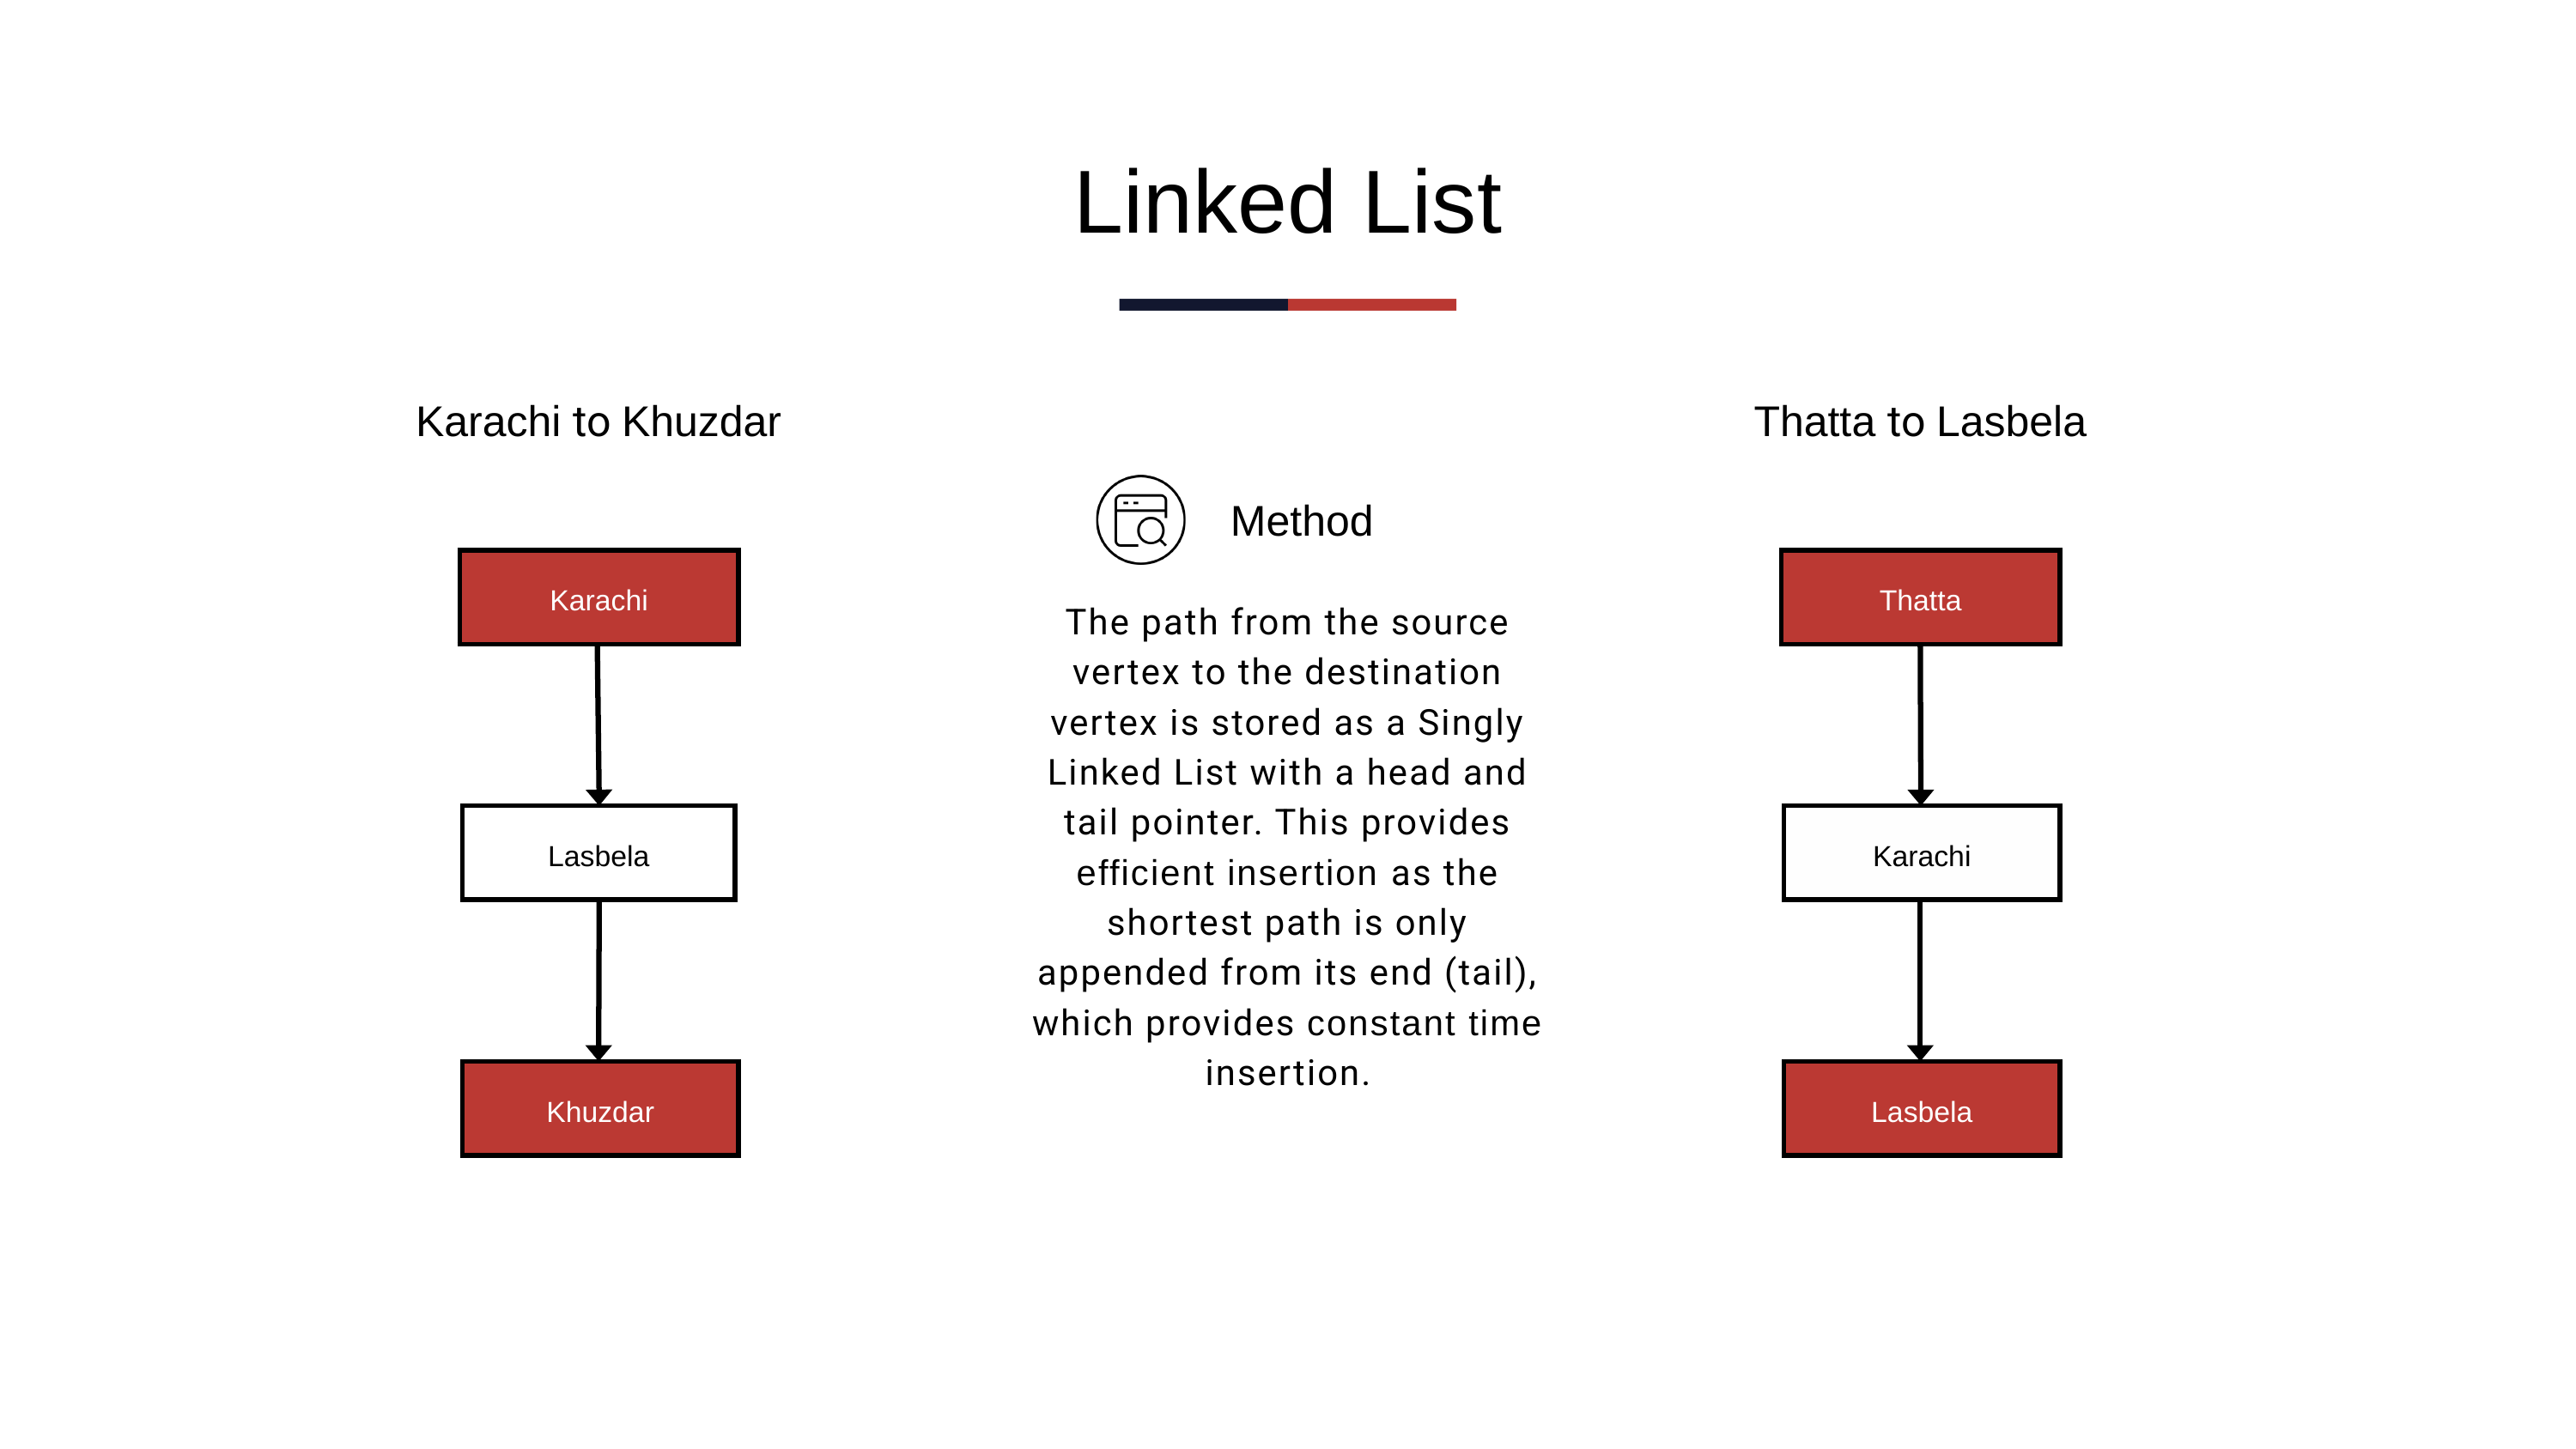

Linked List

Karachi to Khuzdar
Thatta to Lasbela

Method
| Karachi |
| --- |
| Thatta |
| --- |
The path from the source vertex to the destination vertex is stored as a Singly Linked List with a head and tail pointer. This provides efficient insertion as the shortest path is only appended from its end (tail), which provides constant time insertion.

| Lasbela |
| --- |
| Karachi |
| --- |

| Khuzdar |
| --- |
| Lasbela |
| --- |